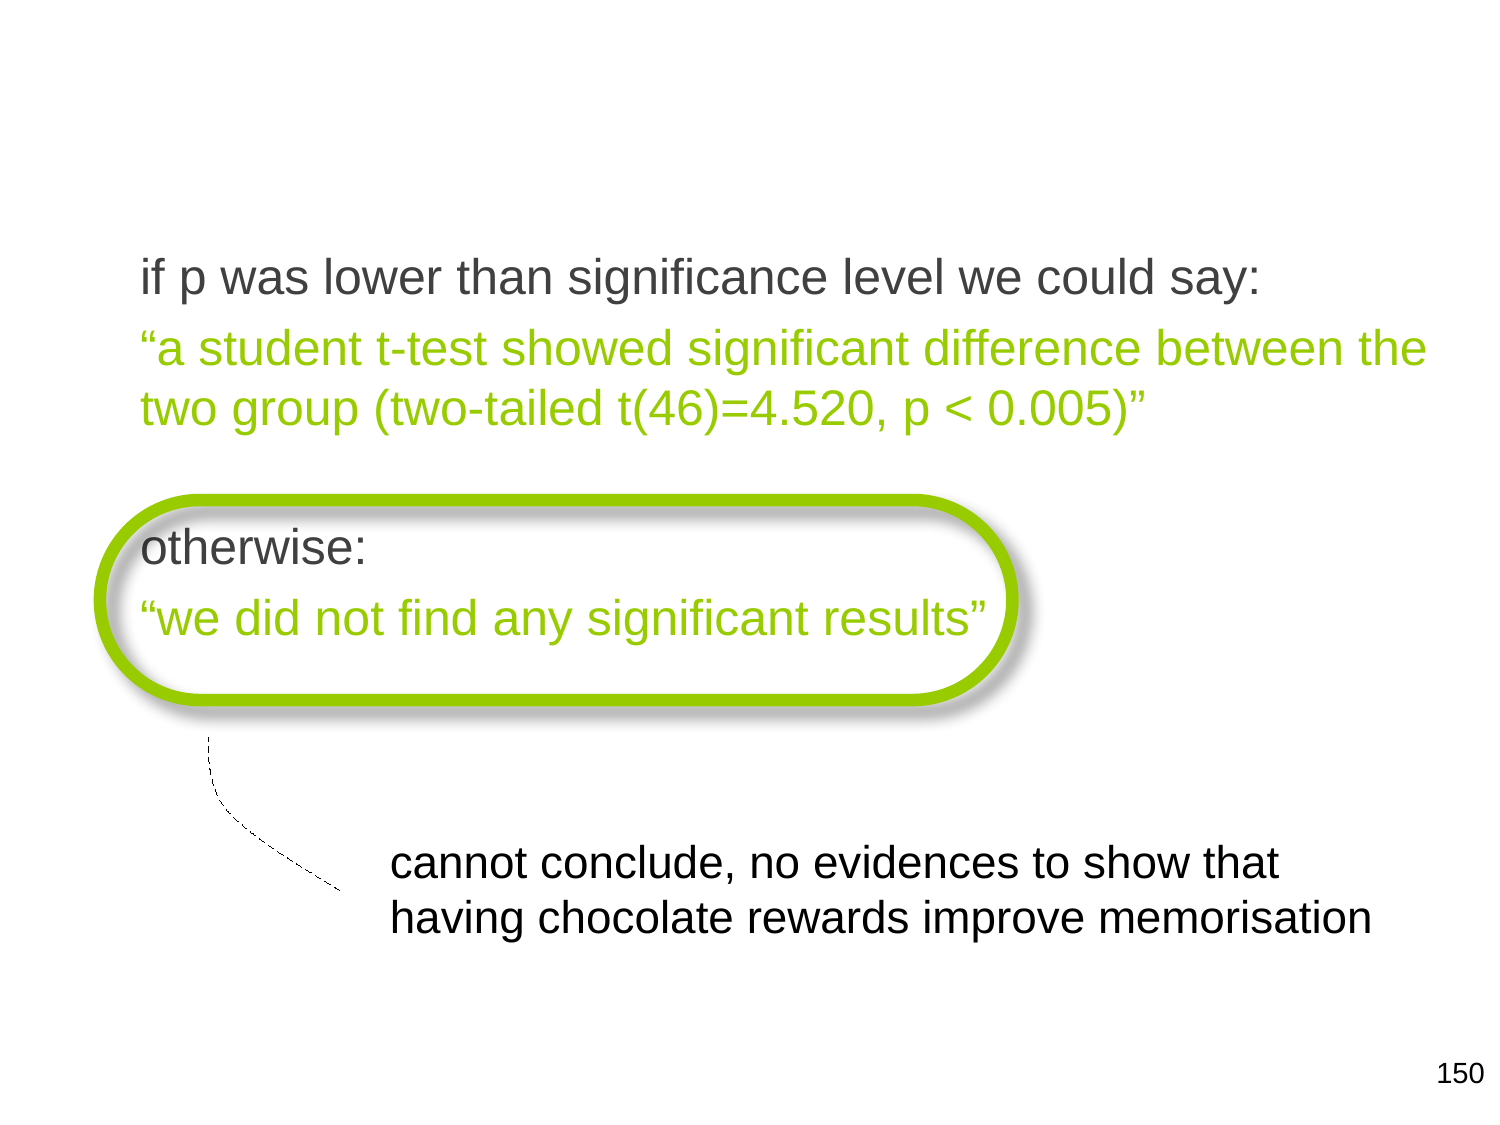

if p was lower than significance level we could say:
“a student t-test showed significant difference between the two group (two-tailed t(46)=4.520, p < 0.005)”

otherwise:
“we did not find any significant results”

cannot conclude, no evidences to show that having chocolate rewards improve memorisation
150